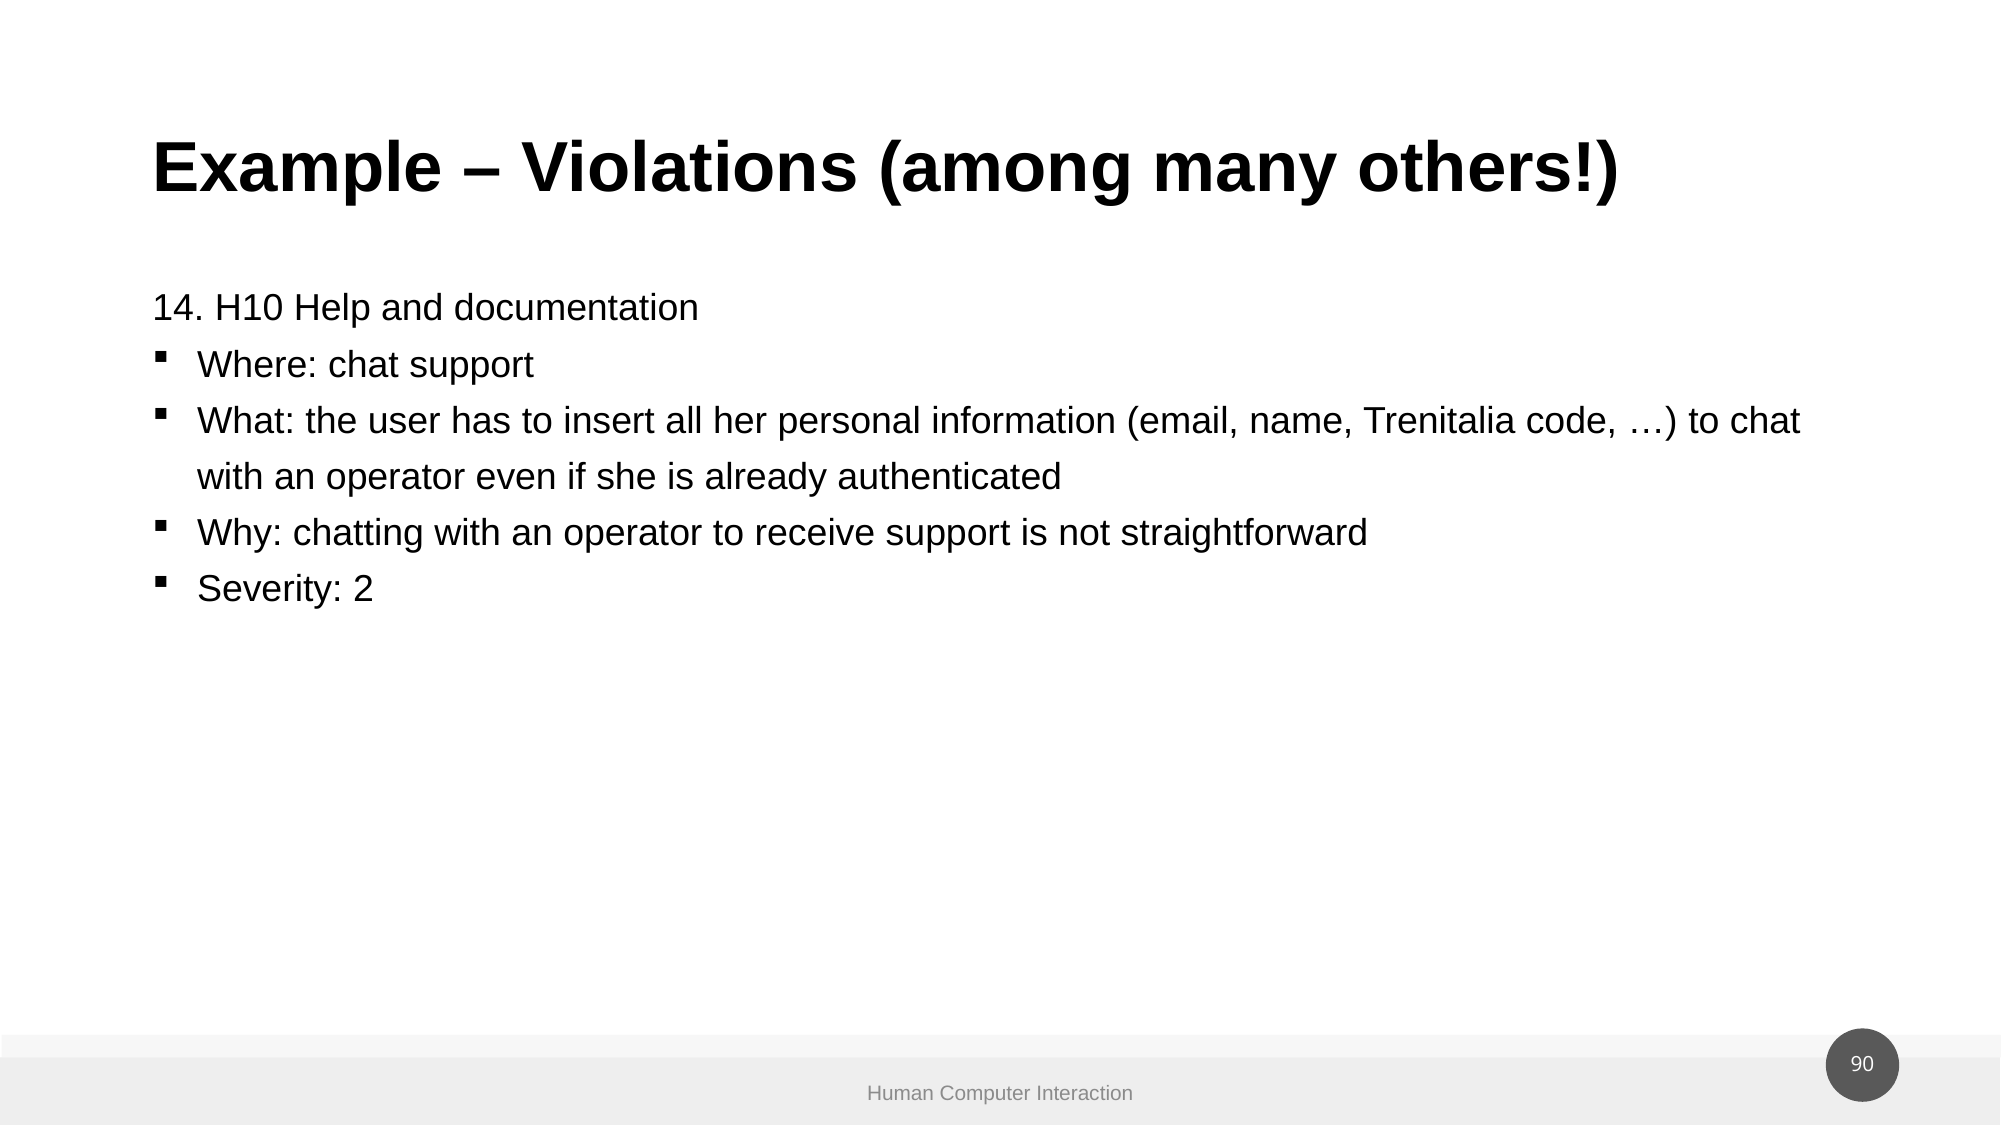

# Example – Violations (among many others!)
14. H10 Help and documentation
Where: chat support
What: the user has to insert all her personal information (email, name, Trenitalia code, …) to chat with an operator even if she is already authenticated
Why: chatting with an operator to receive support is not straightforward
Severity: 2

Human Computer Interaction